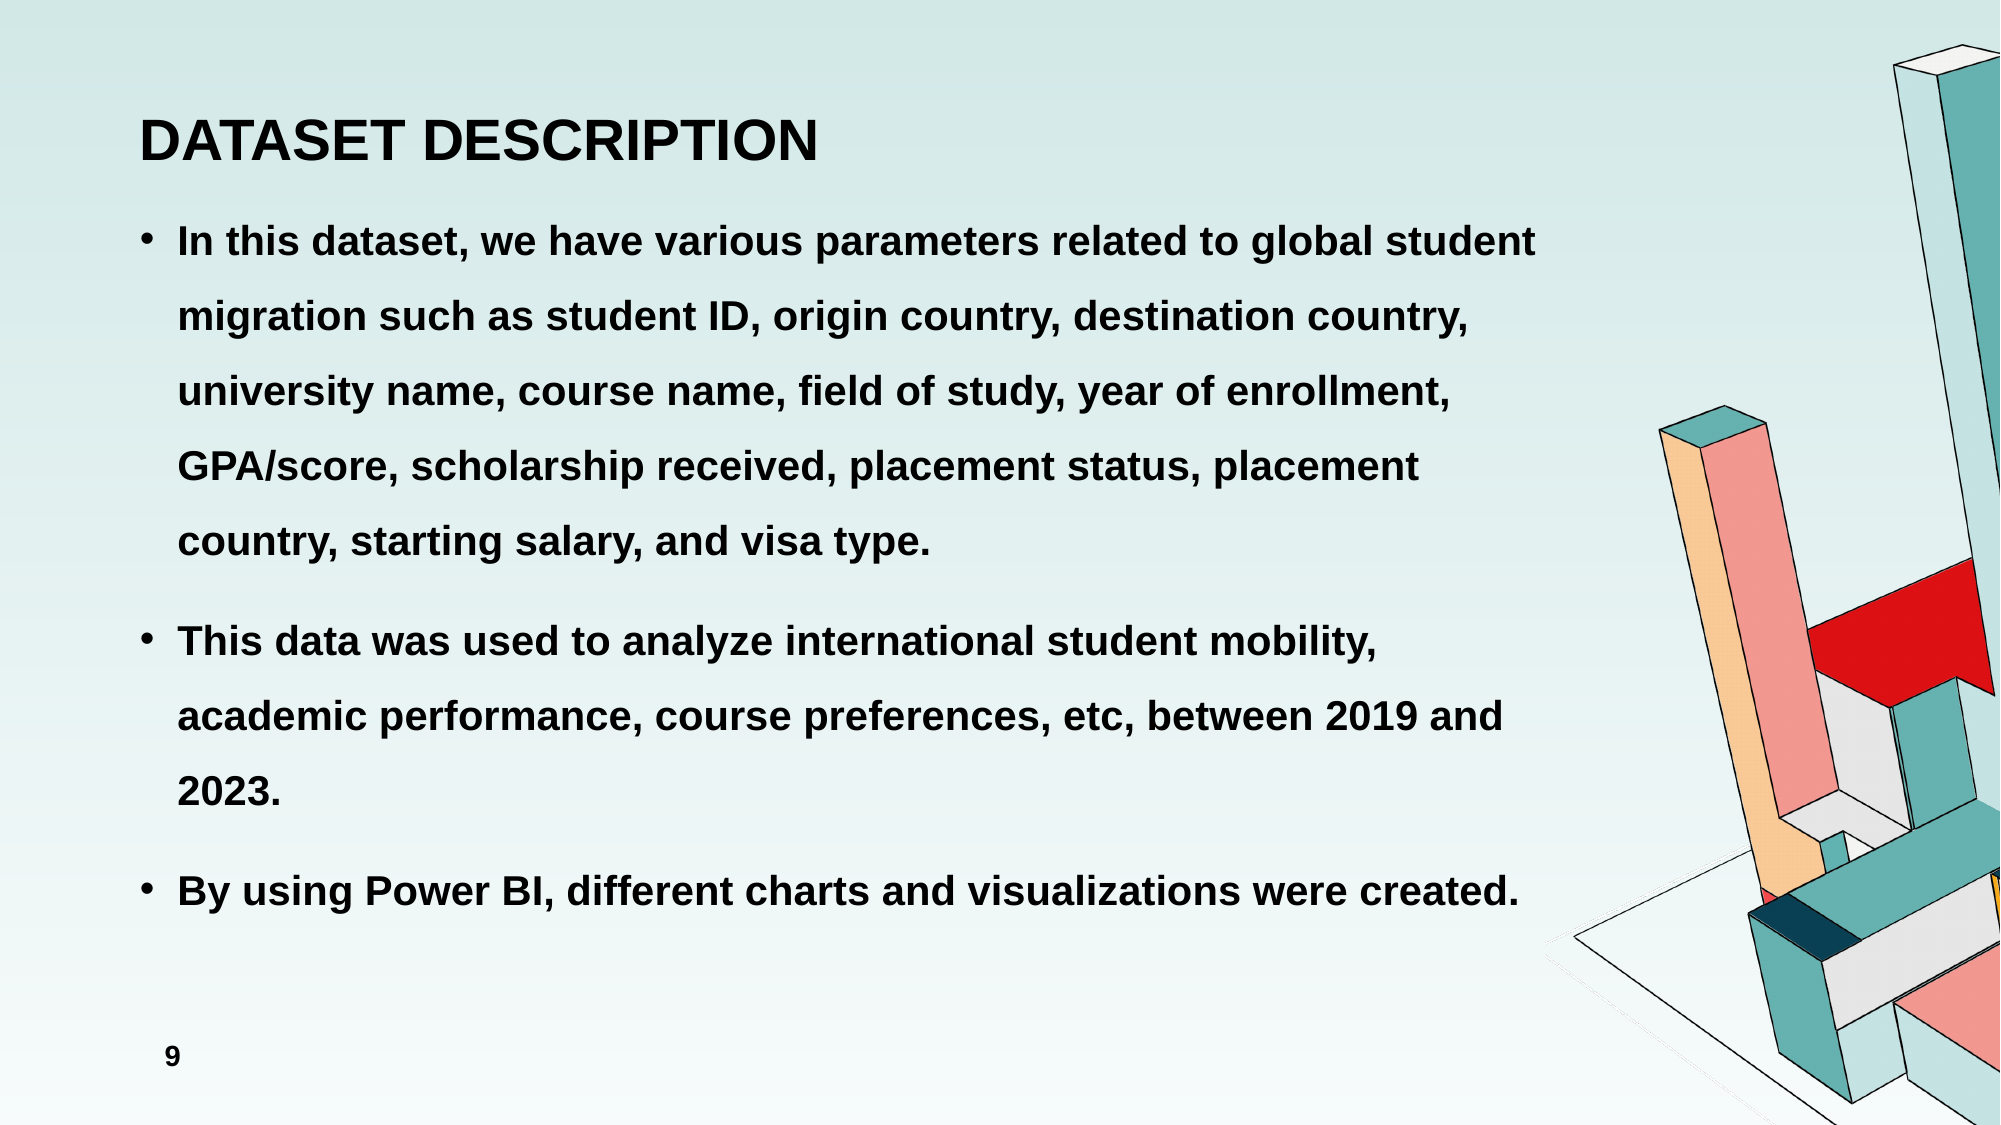

# Dataset description
In this dataset, we have various parameters related to global student migration such as student ID, origin country, destination country, university name, course name, field of study, year of enrollment, GPA/score, scholarship received, placement status, placement country, starting salary, and visa type.
This data was used to analyze international student mobility, academic performance, course preferences, etc, between 2019 and 2023.
By using Power BI, different charts and visualizations were created.
9